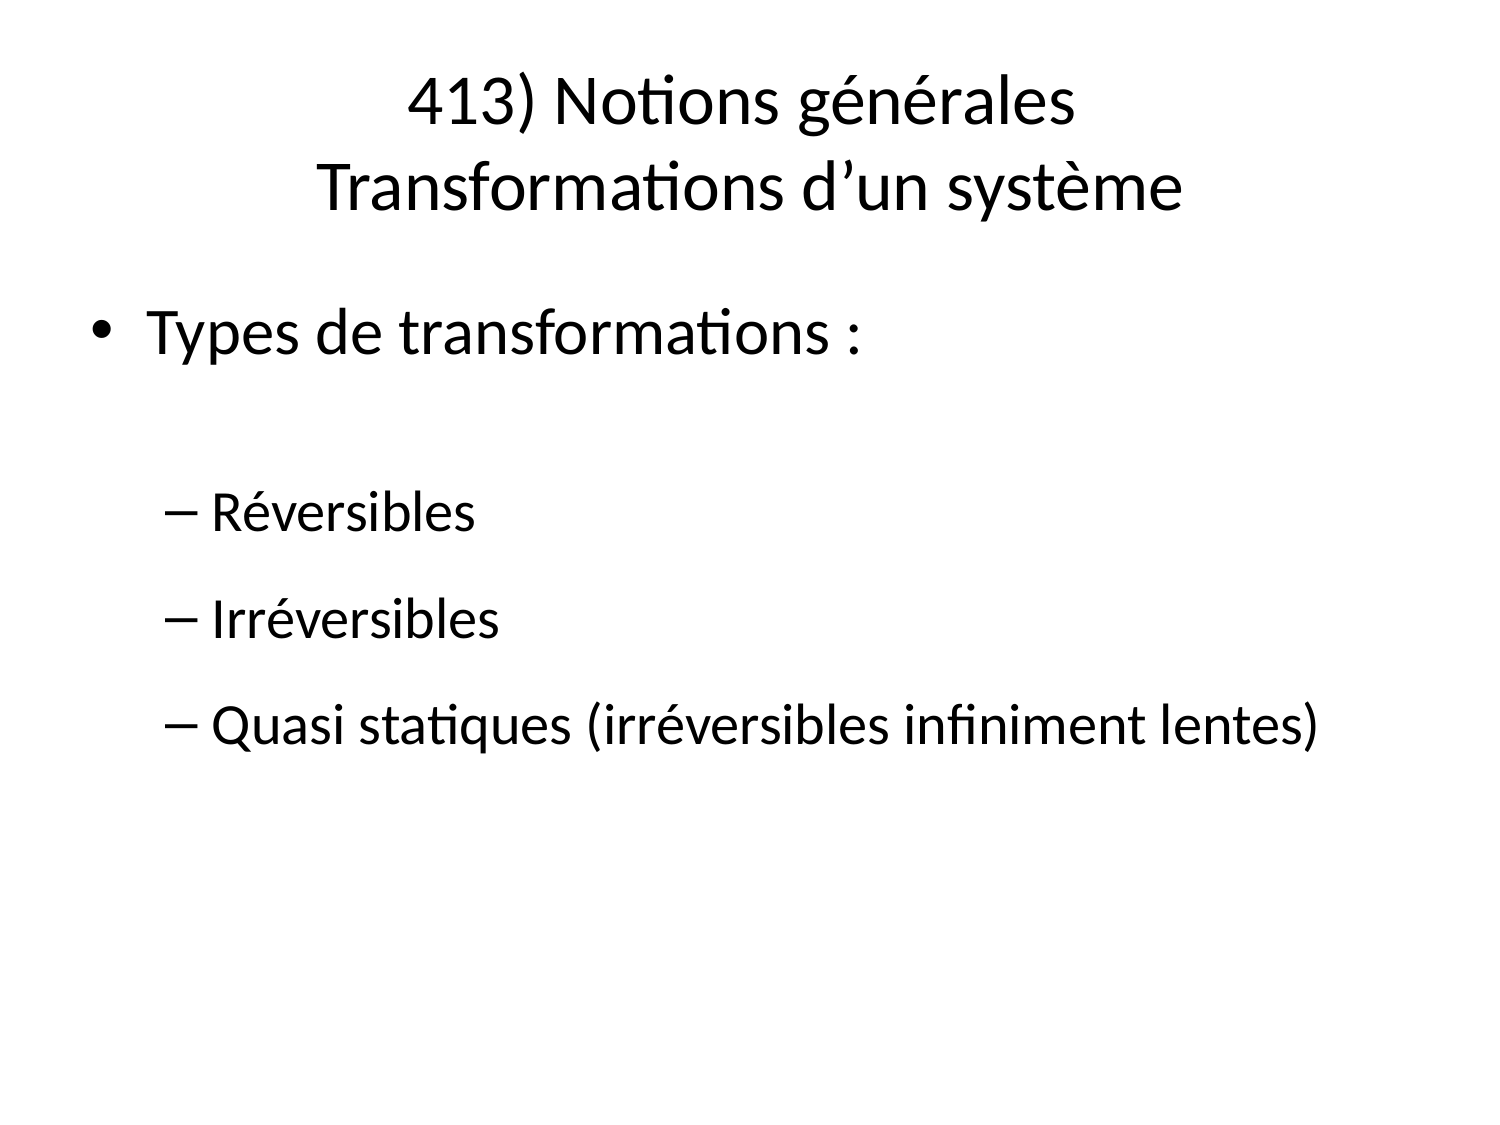

# 413) Notions générales Transformations d’un système
Types de transformations :

Réversibles
Irréversibles
Quasi statiques (irréversibles infiniment lentes)